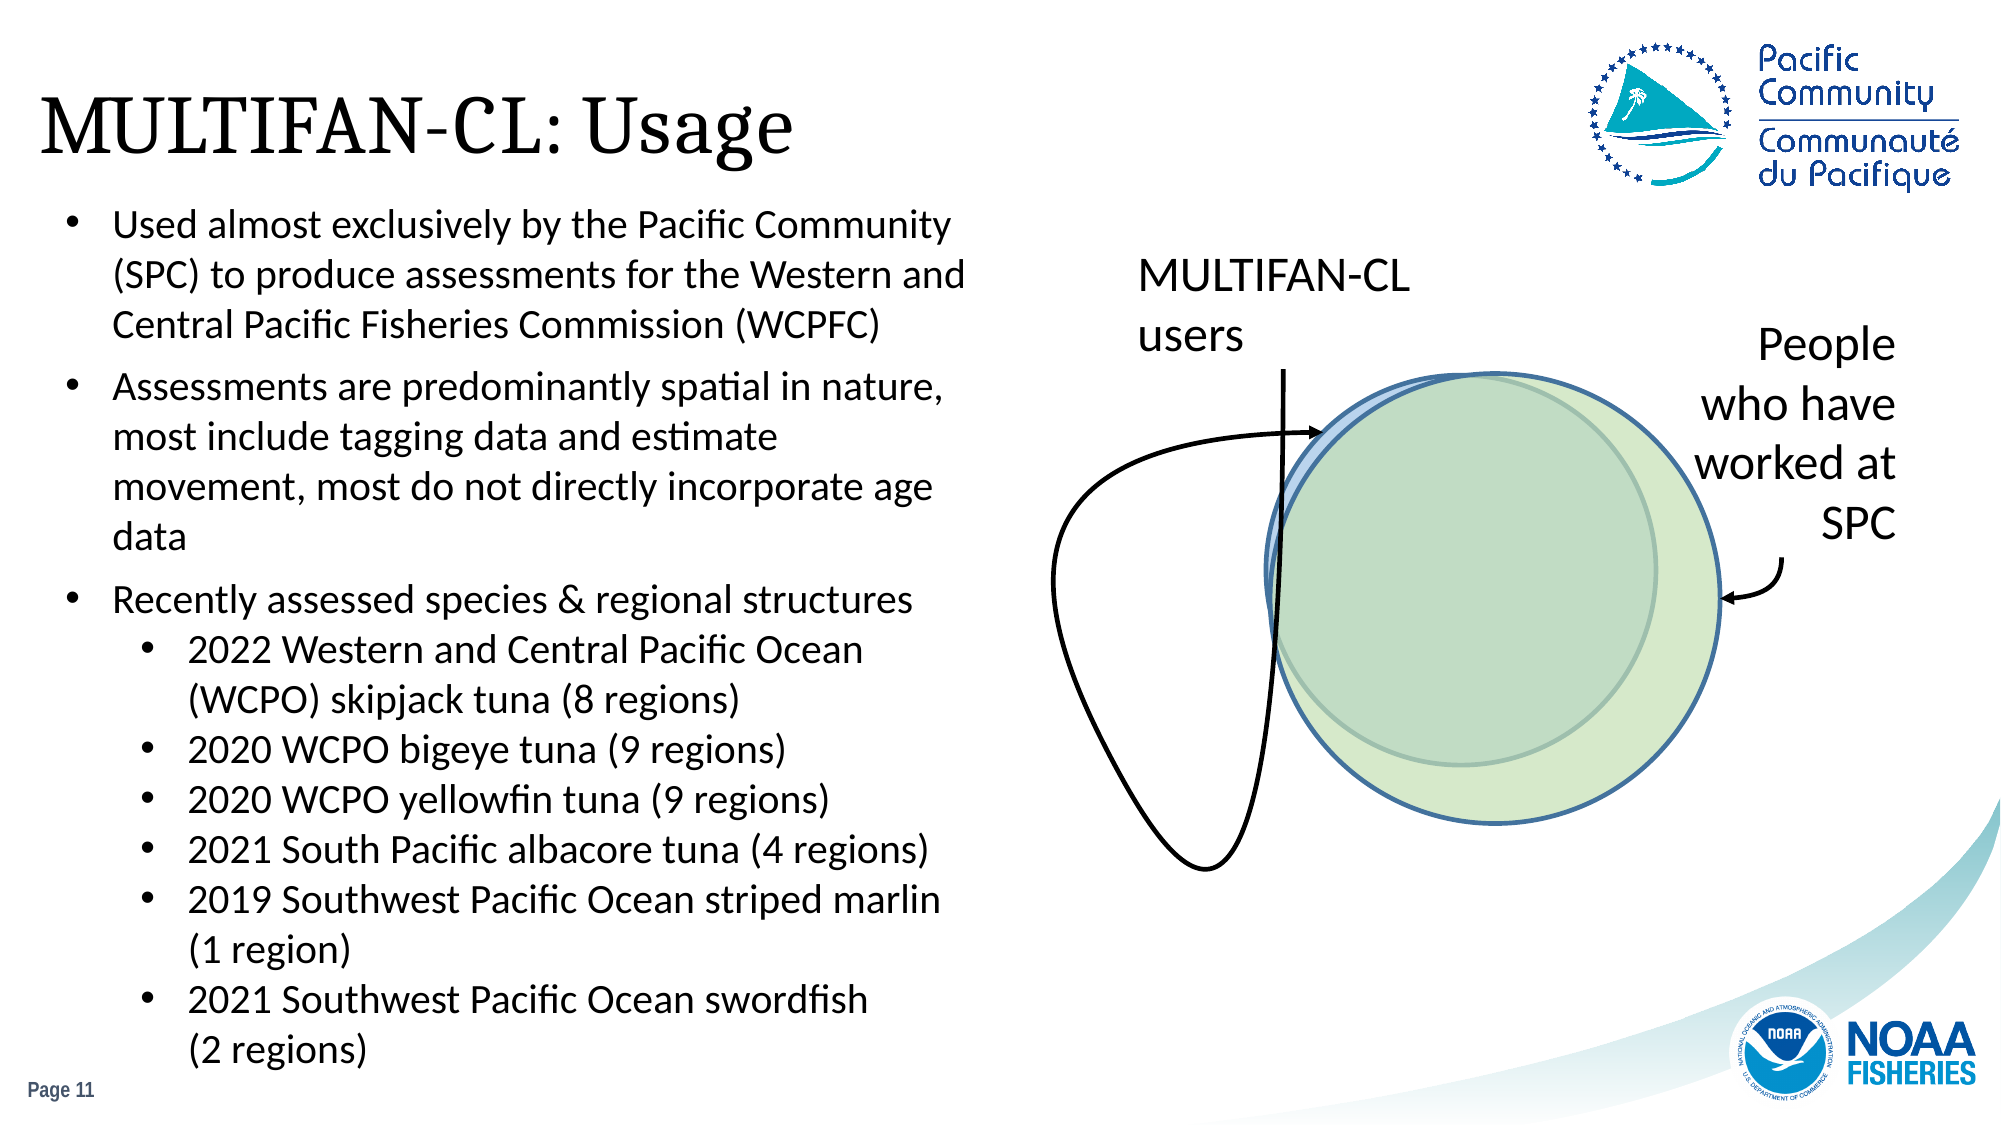

MULTIFAN-CL: Usage
Used almost exclusively by the Pacific Community (SPC) to produce assessments for the Western and Central Pacific Fisheries Commission (WCPFC)
Assessments are predominantly spatial in nature, most include tagging data and estimate movement, most do not directly incorporate age data
Recently assessed species & regional structures
2022 Western and Central Pacific Ocean (WCPO) skipjack tuna (8 regions)
2020 WCPO bigeye tuna (9 regions)
2020 WCPO yellowfin tuna (9 regions)
2021 South Pacific albacore tuna (4 regions)
2019 Southwest Pacific Ocean striped marlin
     (1 region)
2021 Southwest Pacific Ocean swordfish
     (2 regions)

MULTIFAN-CL users
People who have worked at SPC